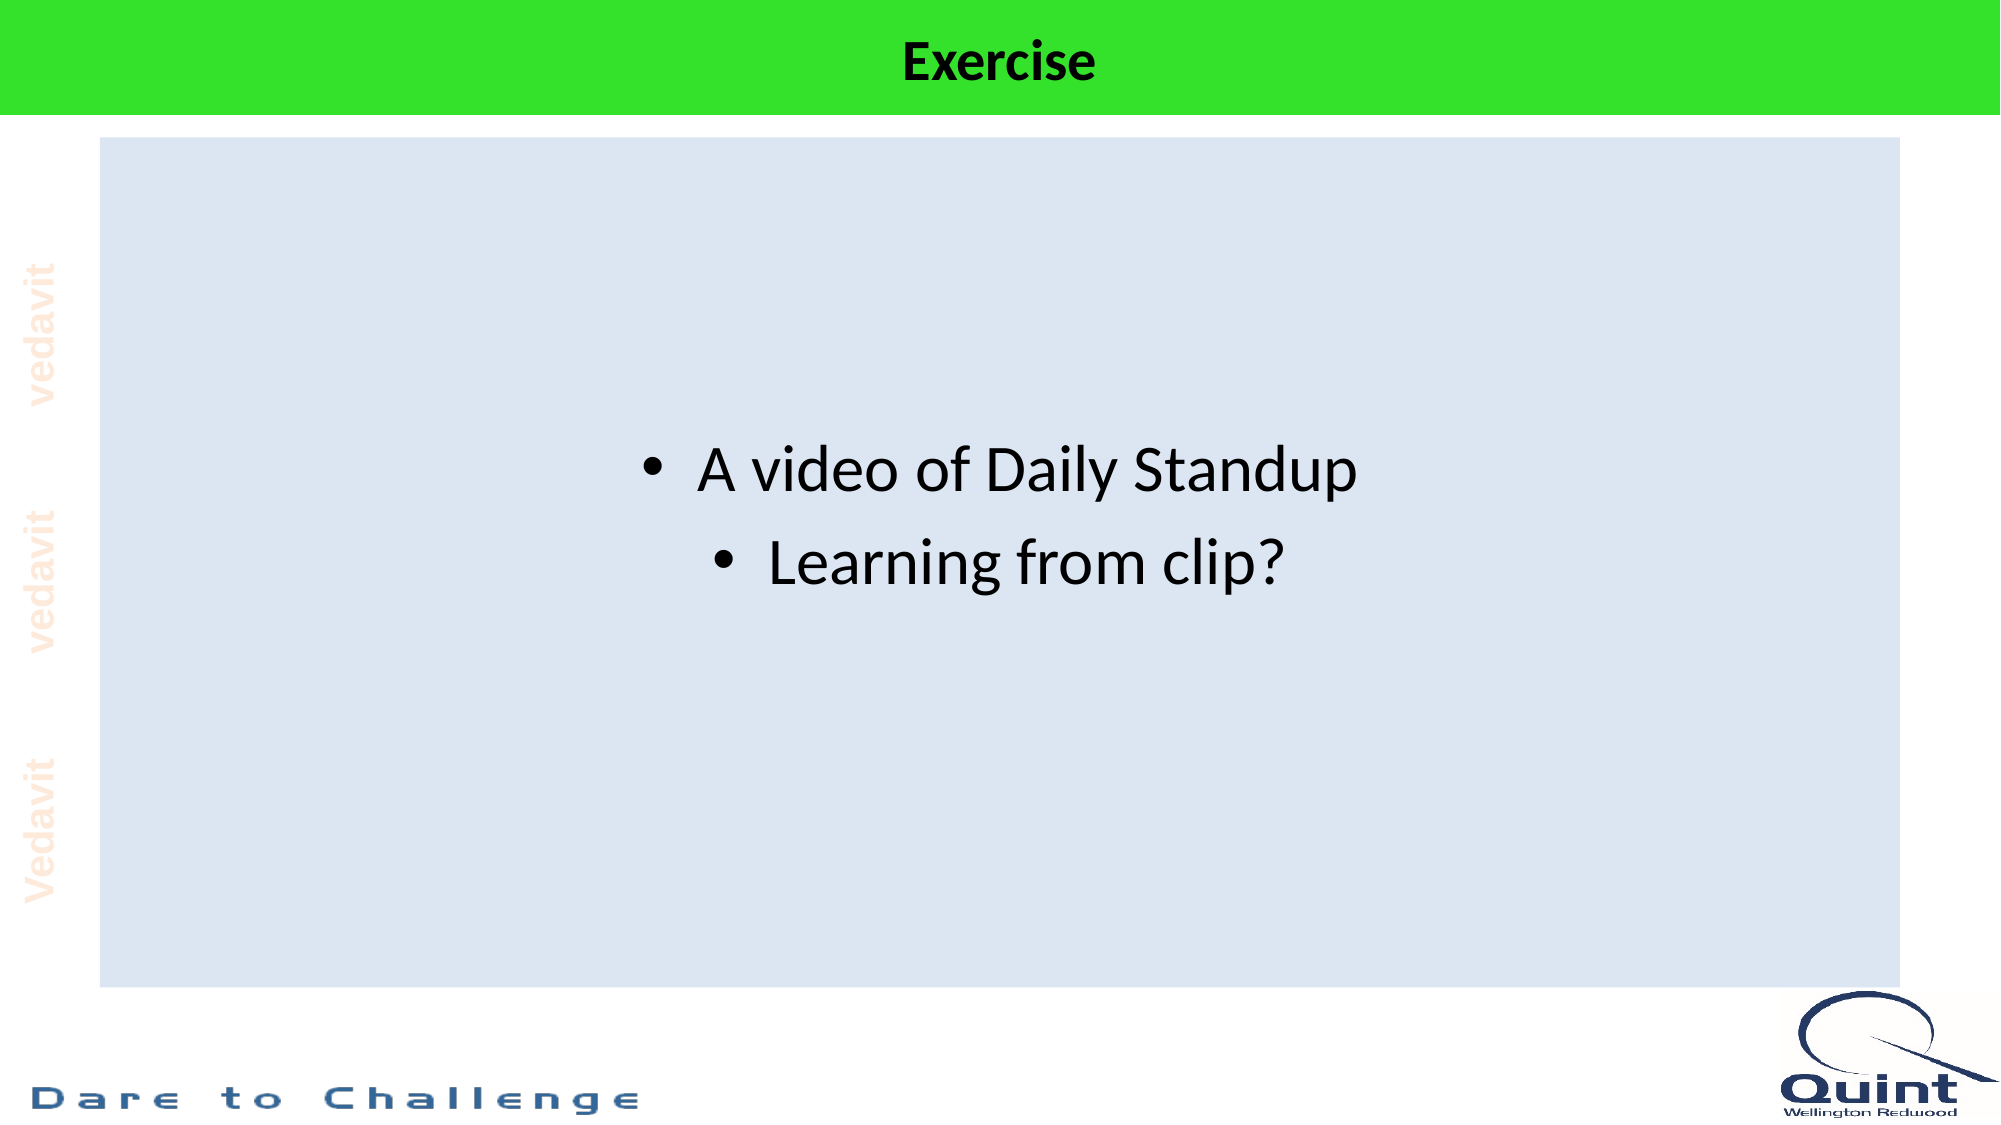

# Exercise

A video of Daily Standup
Learning from clip?